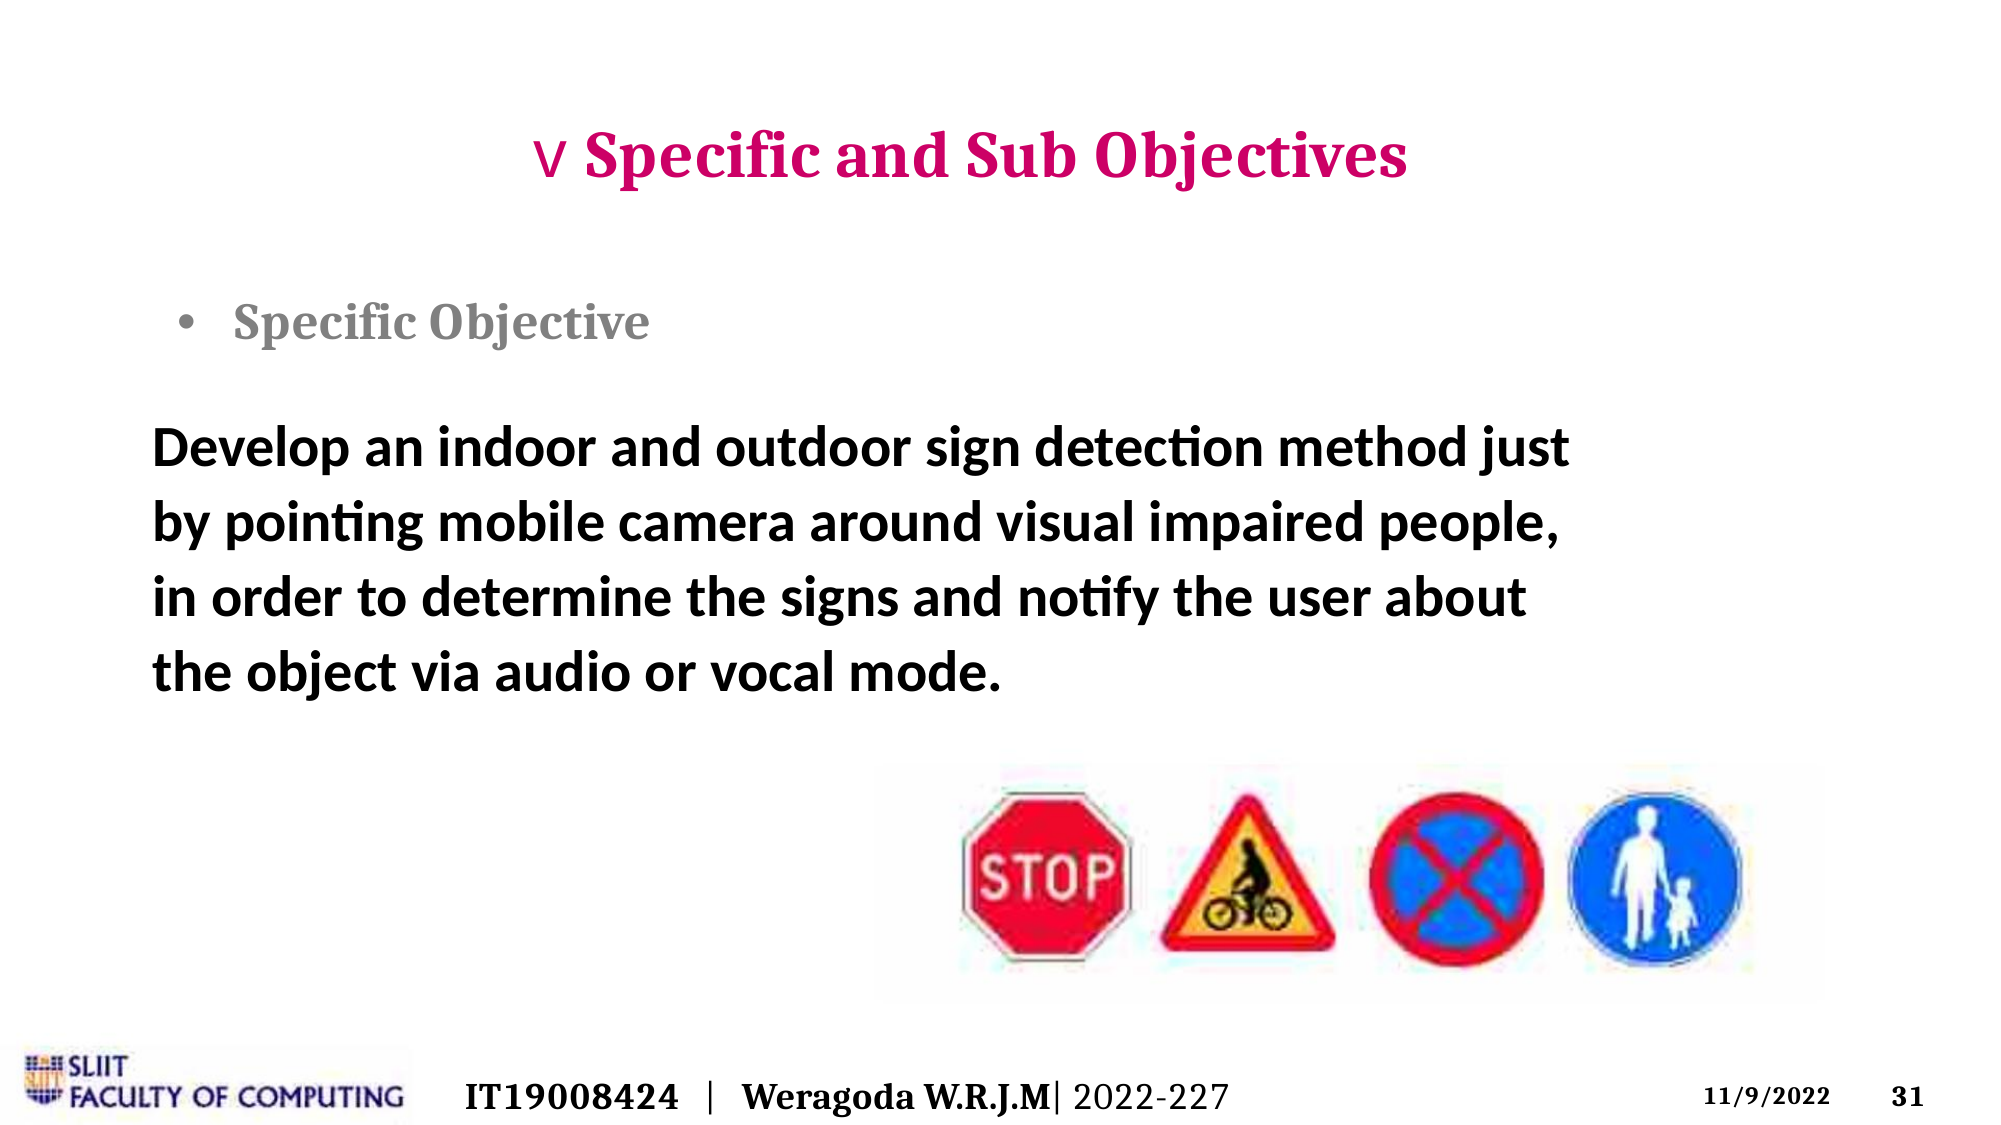

v Specific and Sub Objectives
• Specific Objective
Develop an indoor and outdoor sign detection method just
by pointing mobile camera around visual impaired people,
in order to determine the signs and notify the user about
the object via audio or vocal mode.
IT19008424 | Weragoda W.R.J.M| 2022-227
31
11/9/2022